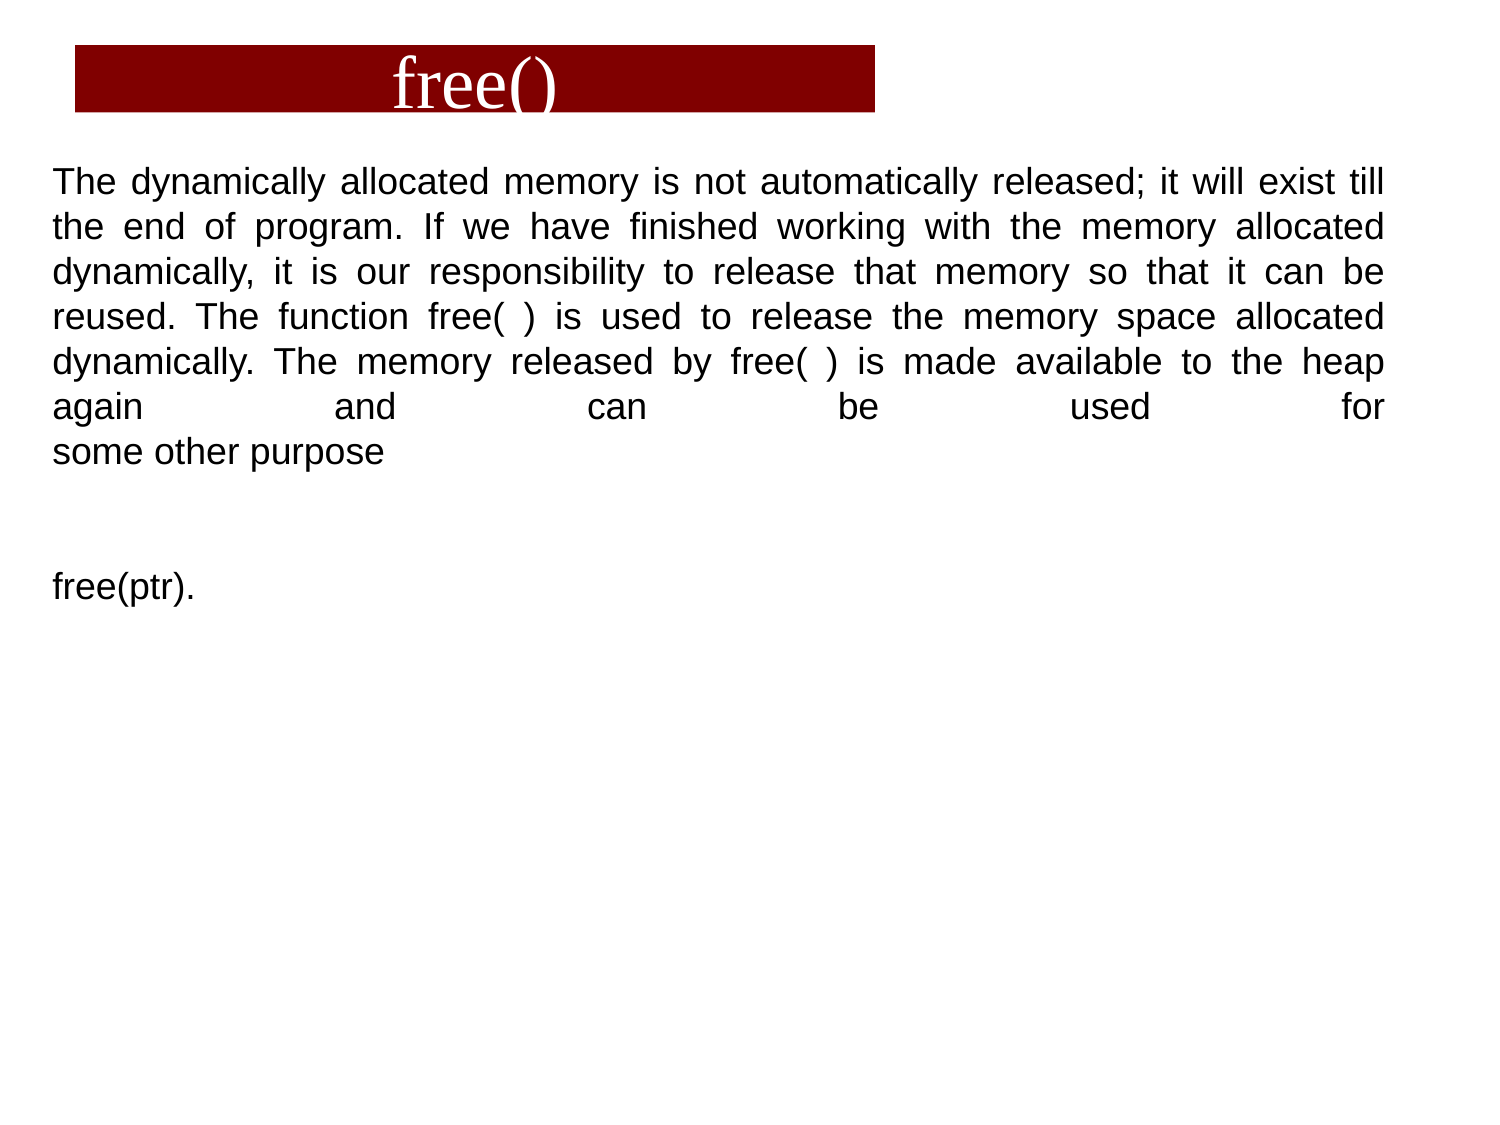

# free()
The dynamically allocated memory is not automatically released; it will exist till the end of program. If we have finished working with the memory allocated dynamically, it is our responsibility to release that memory so that it can be reused. The function free( ) is used to release the memory space allocated
dynamically. The memory released by free( ) is made available to the heap again and can be used for
some other purpose

free(ptr).